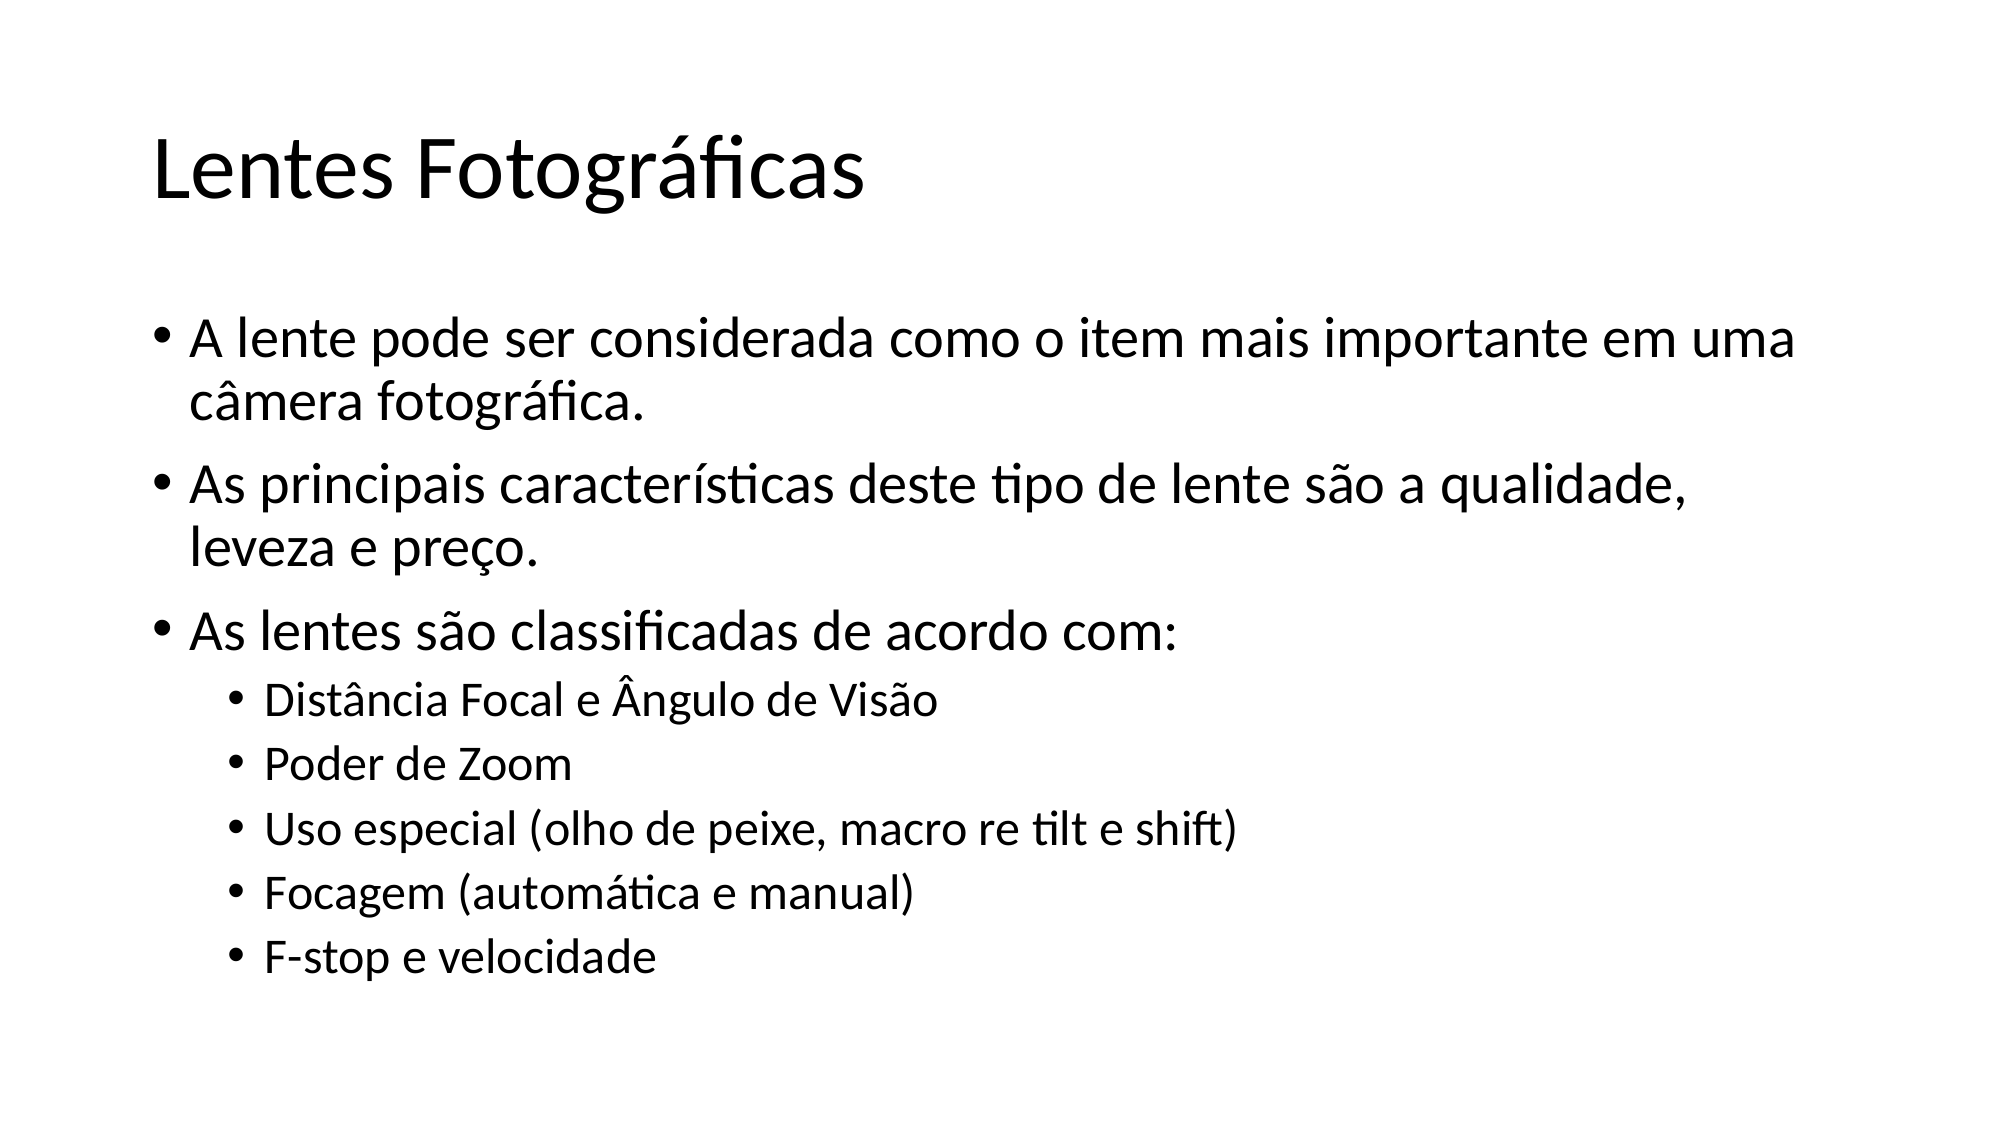

# Lentes Fotográficas
A lente pode ser considerada como o item mais importante em uma câmera fotográfica.
As principais características deste tipo de lente são a qualidade, leveza e preço.
As lentes são classificadas de acordo com:
Distância Focal e Ângulo de Visão
Poder de Zoom
Uso especial (olho de peixe, macro re tilt e shift)
Focagem (automática e manual)
F-stop e velocidade